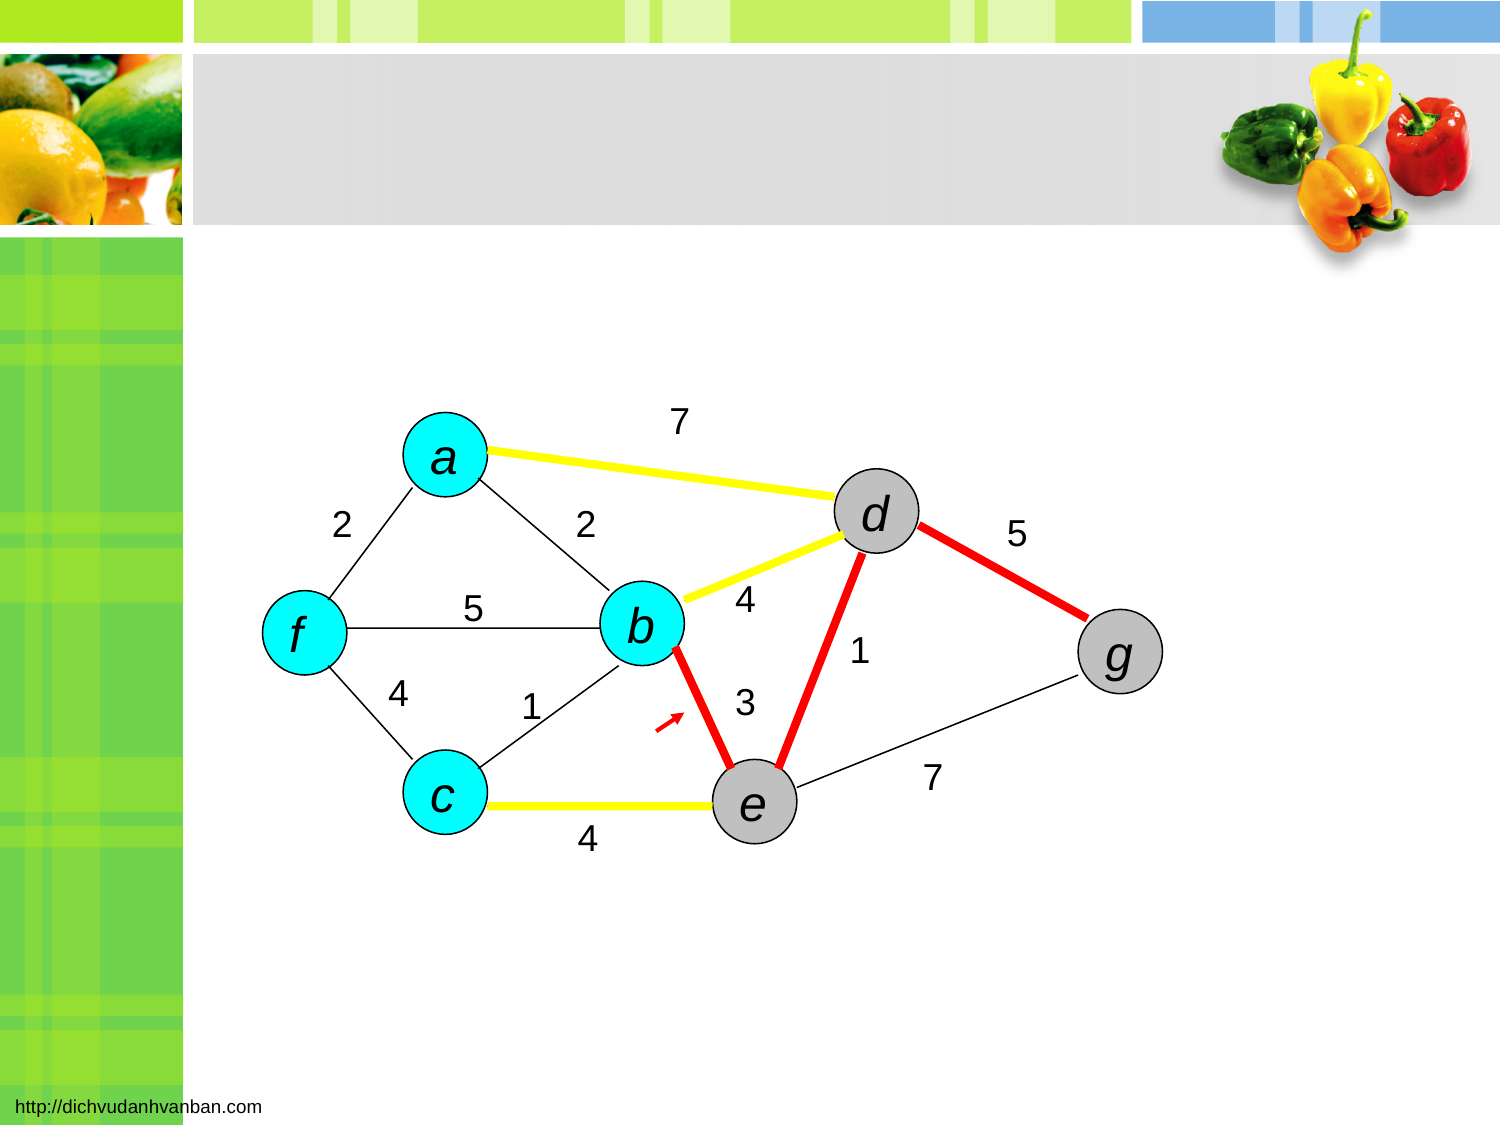

7
a

d

2
2
5

4
5
b
f
g
1

4

3

1

7
c
e

4
228